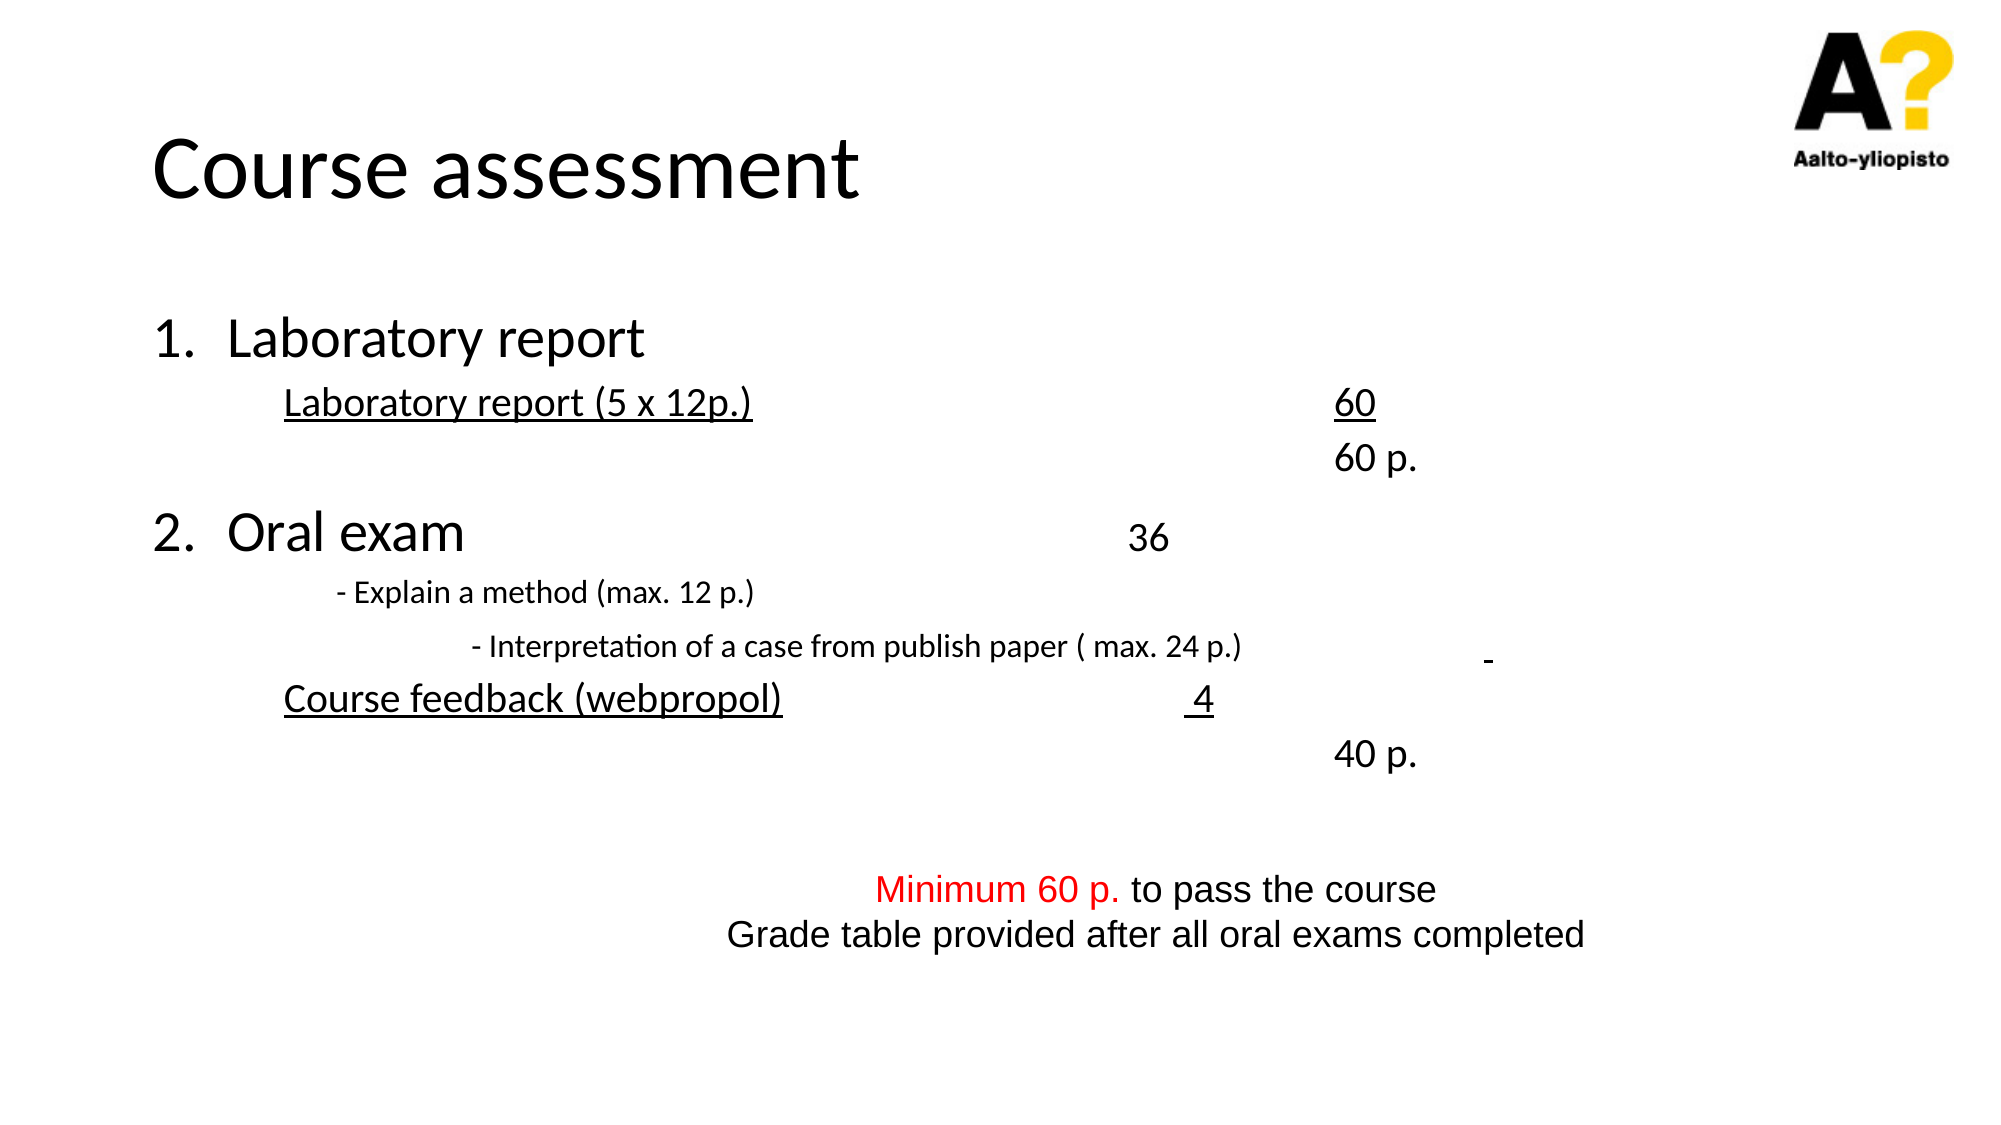

# Course assessment
Laboratory report
Laboratory report (5 x 12p.)				60
							60 p.
Oral exam					36
       - Explain a method (max. 12 p.)
	     - Interpretation of a case from publish paper ( max. 24 p.)
Course feedback (webpropol)			 4
							40 p.

Minimum 60 p. to pass the course
Grade table provided after all oral exams completed